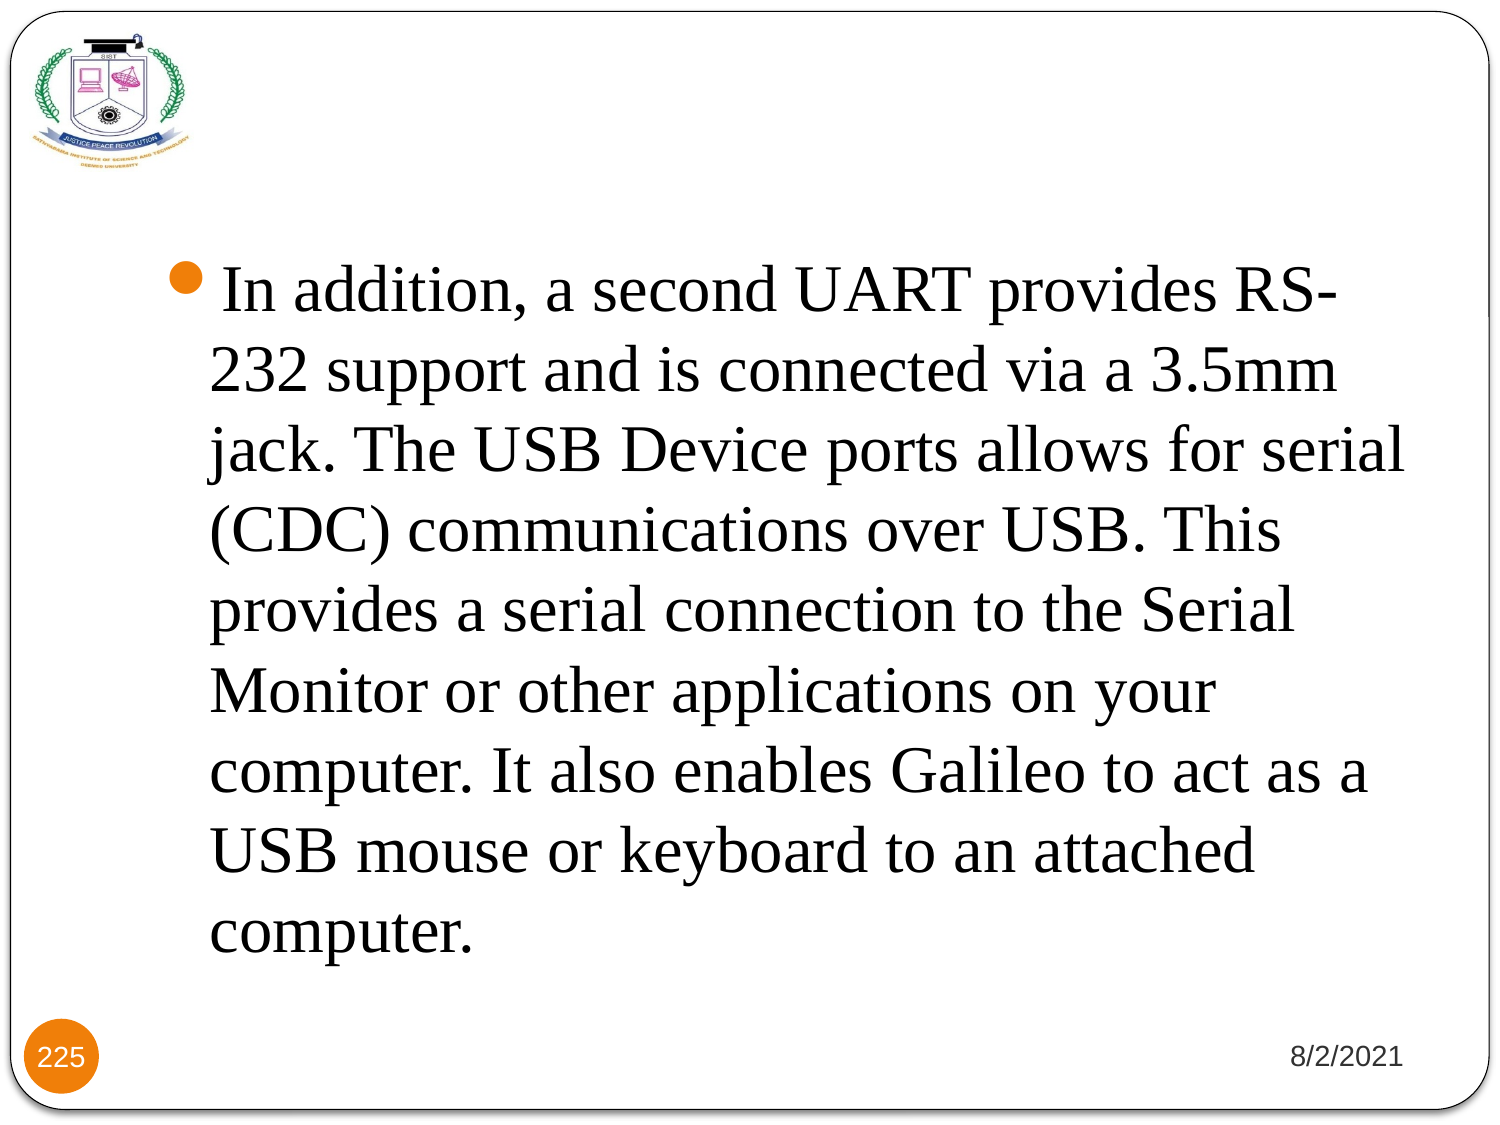

In addition, a second UART provides RS-232 support and is connected via a 3.5mm jack. The USB Device ports allows for serial (CDC) communications over USB. This provides a serial connection to the Serial Monitor or other applications on your computer. It also enables Galileo to act as a USB mouse or keyboard to an attached computer.
8/2/2021
225